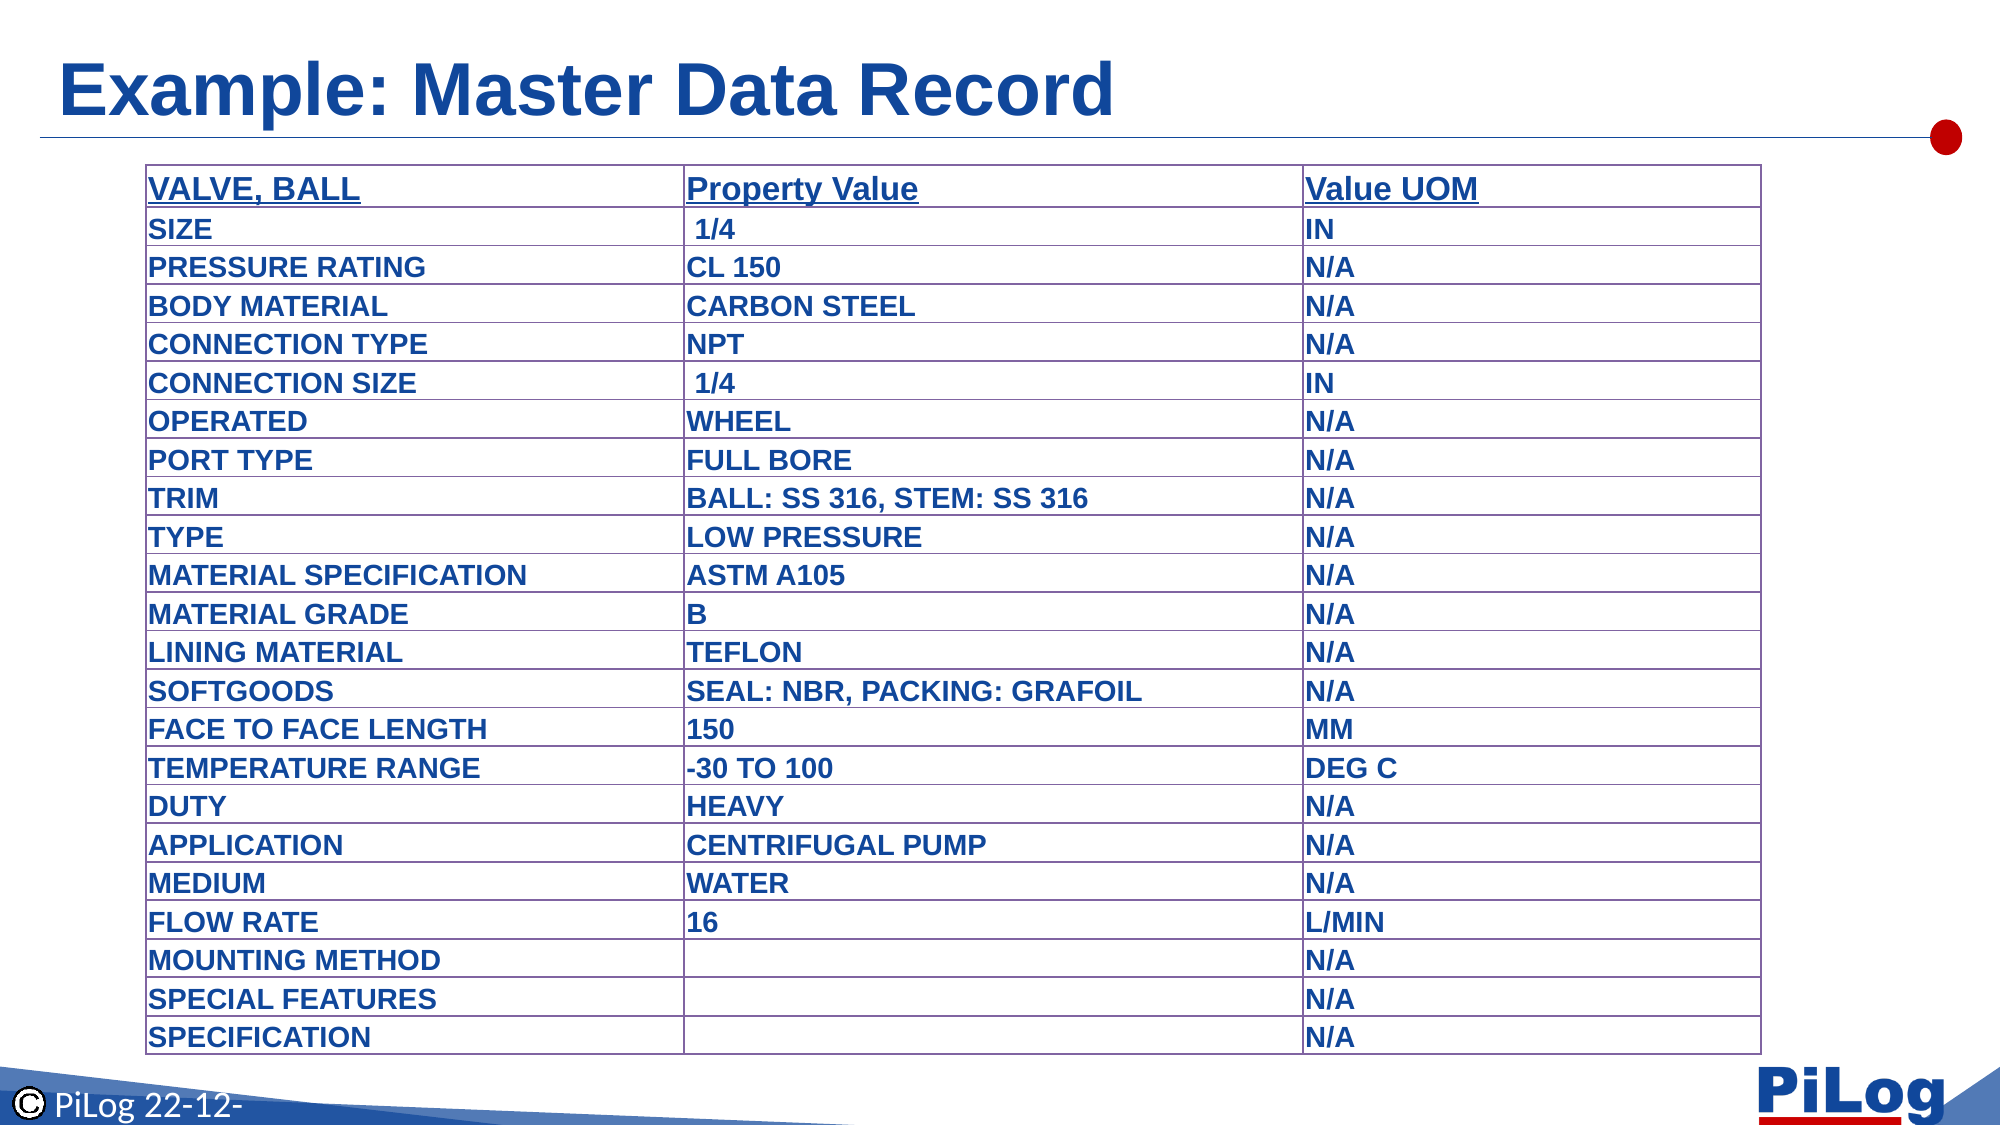

Example: Master Data Record
| VALVE, BALL | Property Value | Value UOM |
| --- | --- | --- |
| SIZE | 1/4 | IN |
| PRESSURE RATING | CL 150 | N/A |
| BODY MATERIAL | CARBON STEEL | N/A |
| CONNECTION TYPE | NPT | N/A |
| CONNECTION SIZE | 1/4 | IN |
| OPERATED | WHEEL | N/A |
| PORT TYPE | FULL BORE | N/A |
| TRIM | BALL: SS 316, STEM: SS 316 | N/A |
| TYPE | LOW PRESSURE | N/A |
| MATERIAL SPECIFICATION | ASTM A105 | N/A |
| MATERIAL GRADE | B | N/A |
| LINING MATERIAL | TEFLON | N/A |
| SOFTGOODS | SEAL: NBR, PACKING: GRAFOIL | N/A |
| FACE TO FACE LENGTH | 150 | MM |
| TEMPERATURE RANGE | -30 TO 100 | DEG C |
| DUTY | HEAVY | N/A |
| APPLICATION | CENTRIFUGAL PUMP | N/A |
| MEDIUM | WATER | N/A |
| FLOW RATE | 16 | L/MIN |
| MOUNTING METHOD |  | N/A |
| SPECIAL FEATURES |  | N/A |
| SPECIFICATION |  | N/A |
PiLog 22-12-2025